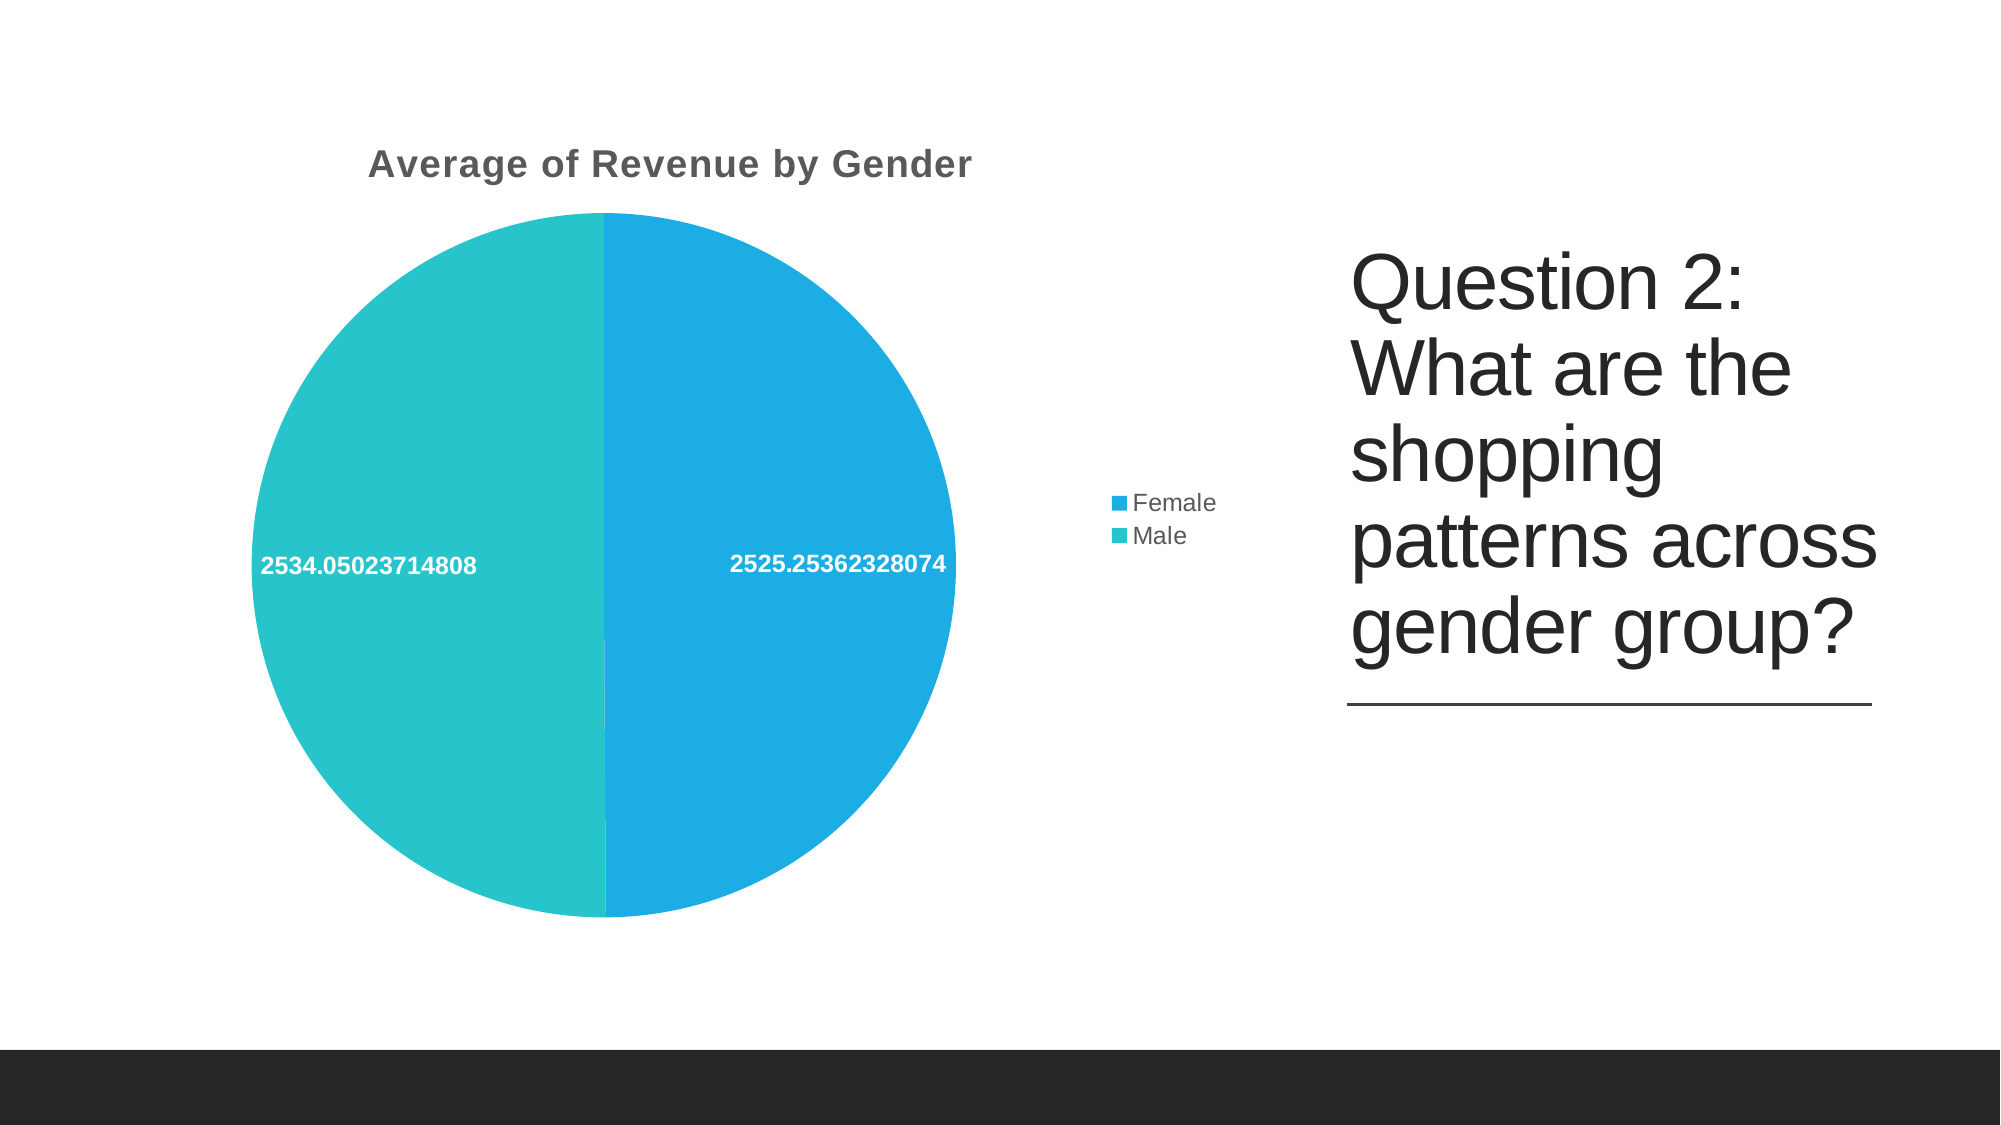

# Question 2: What are the shopping patterns across gender group?

### Chart: Average of Revenue by Gender

| Category | Total |
|---|---|
| Female | 2525.253623280744 |
| Male | 2534.0502371480807 |